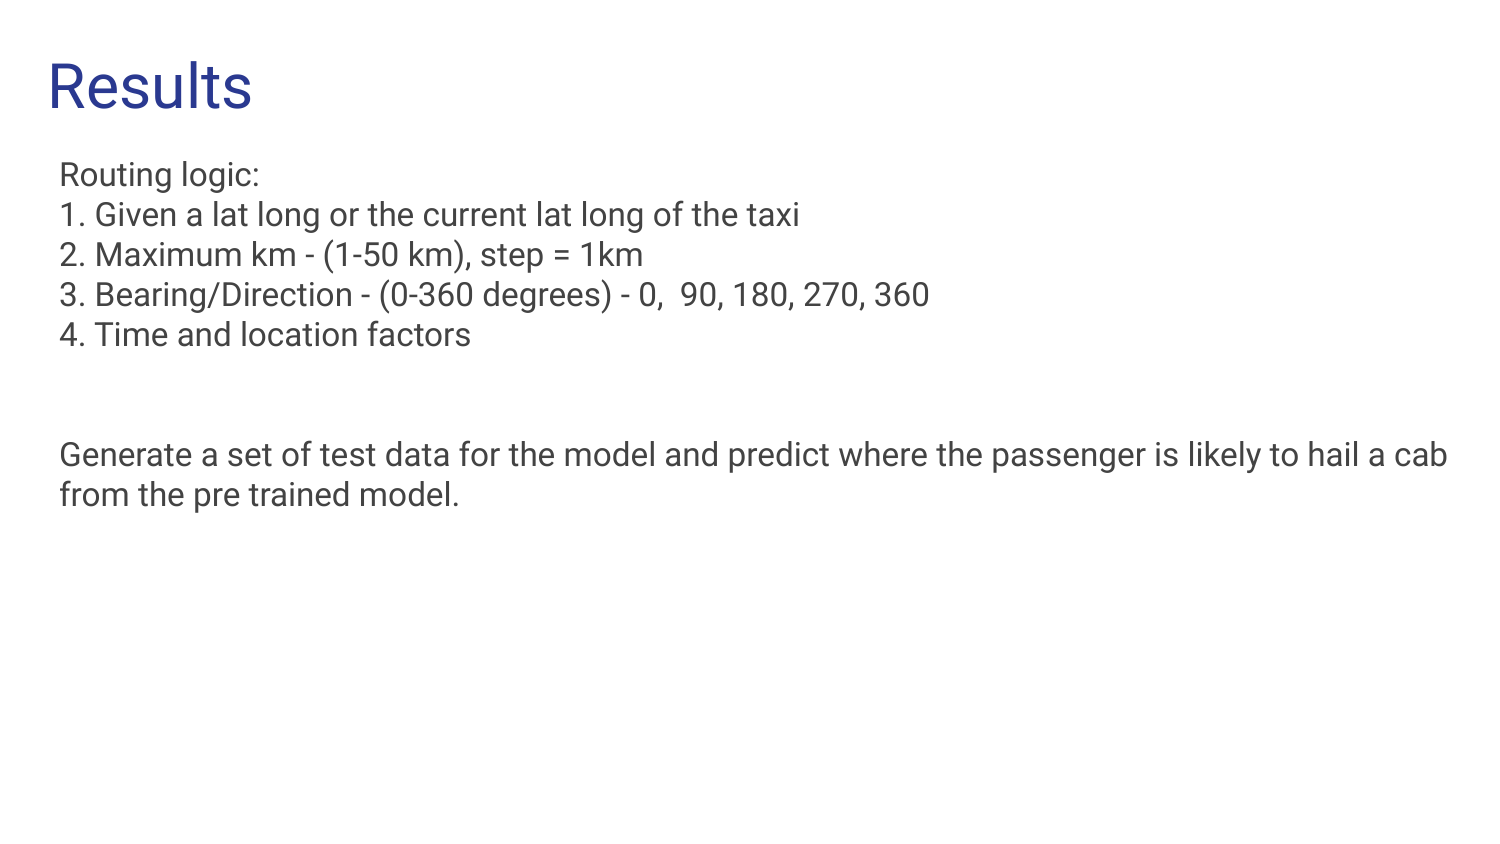

# Results
Routing logic:
1. Given a lat long or the current lat long of the taxi
2. Maximum km - (1-50 km), step = 1km
3. Bearing/Direction - (0-360 degrees) - 0,  90, 180, 270, 360
4. Time and location factors

Generate a set of test data for the model and predict where the passenger is likely to hail a cab from the pre trained model.